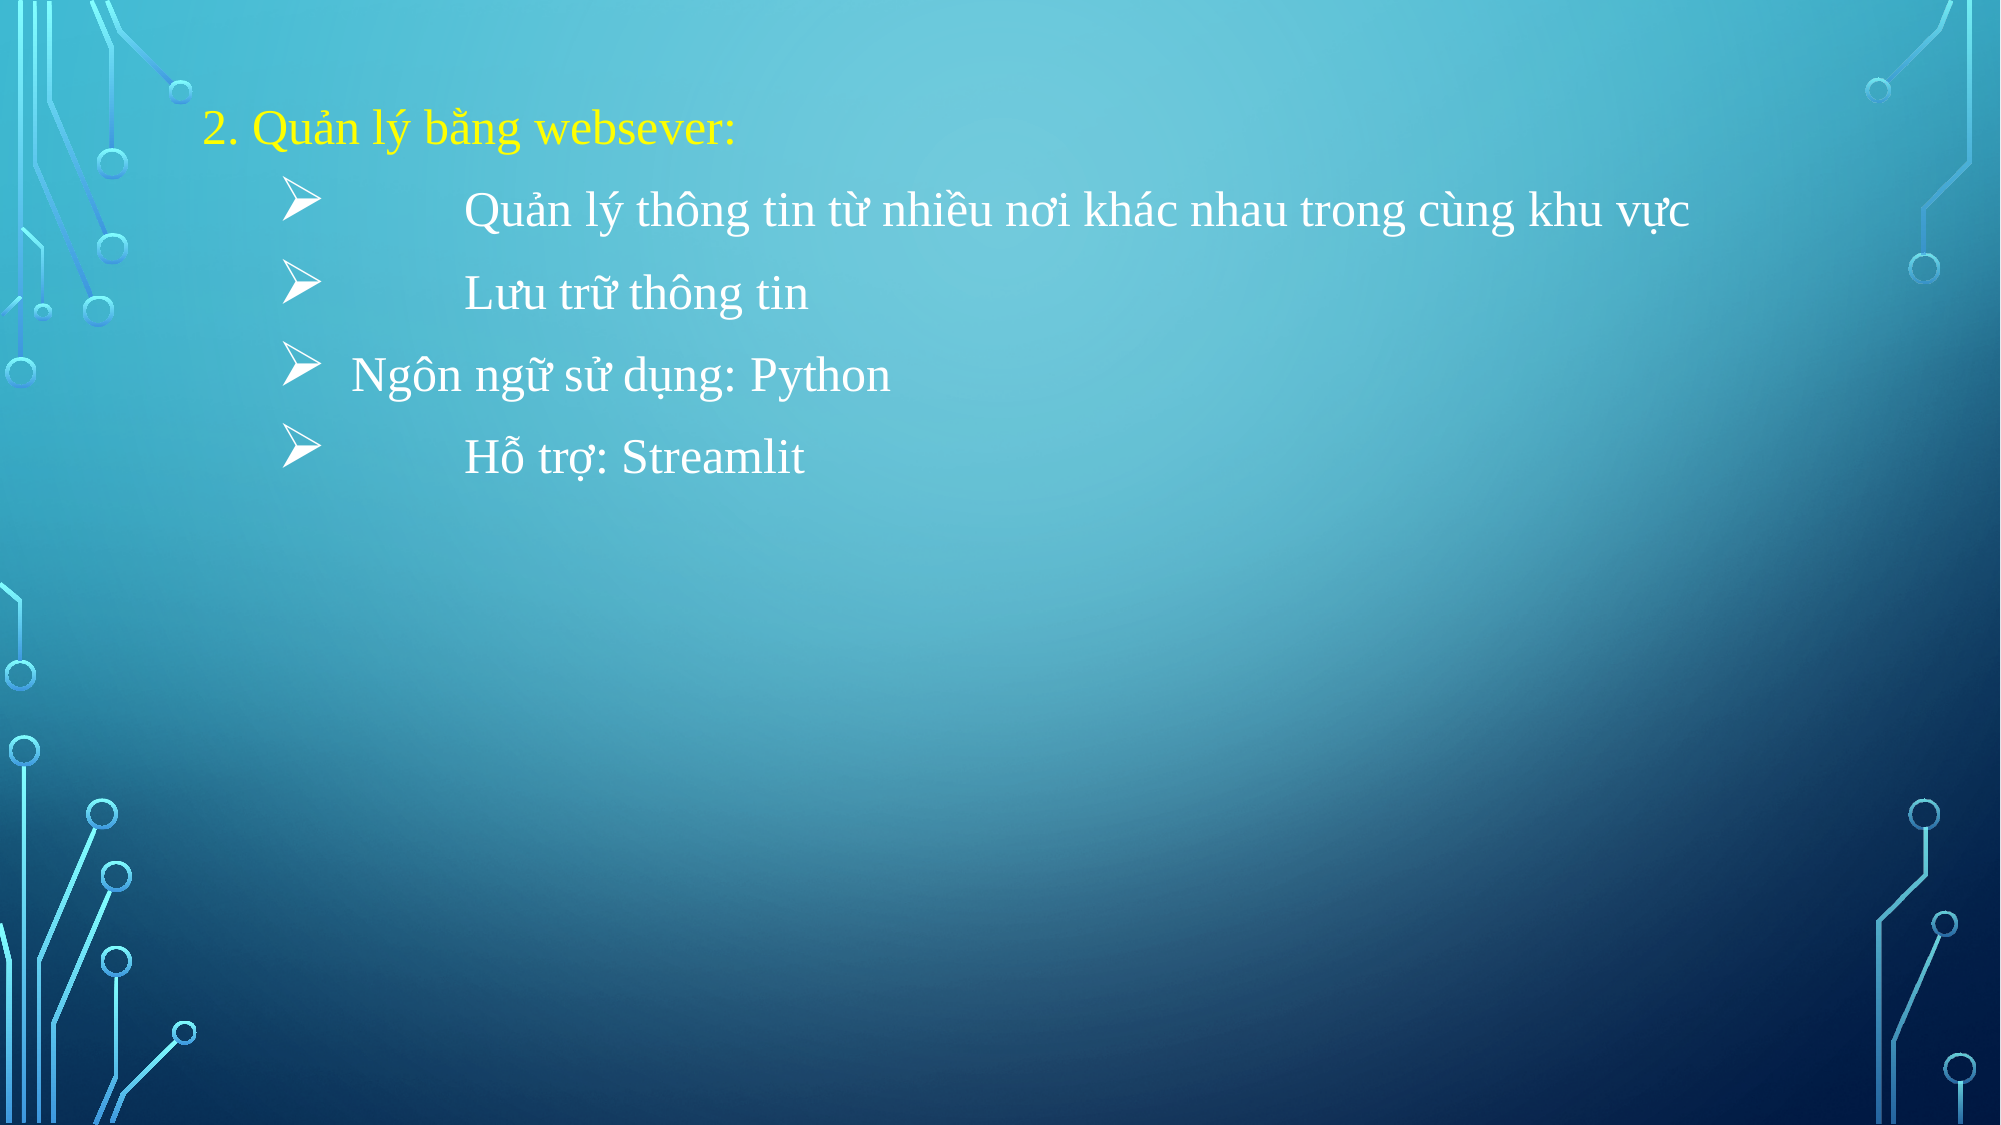

2. Quản lý bằng websever:
 	Quản lý thông tin từ nhiều nơi khác nhau trong cùng khu vực
  	Lưu trữ thông tin
  Ngôn ngữ sử dụng: Python
 	Hỗ trợ: Streamlit